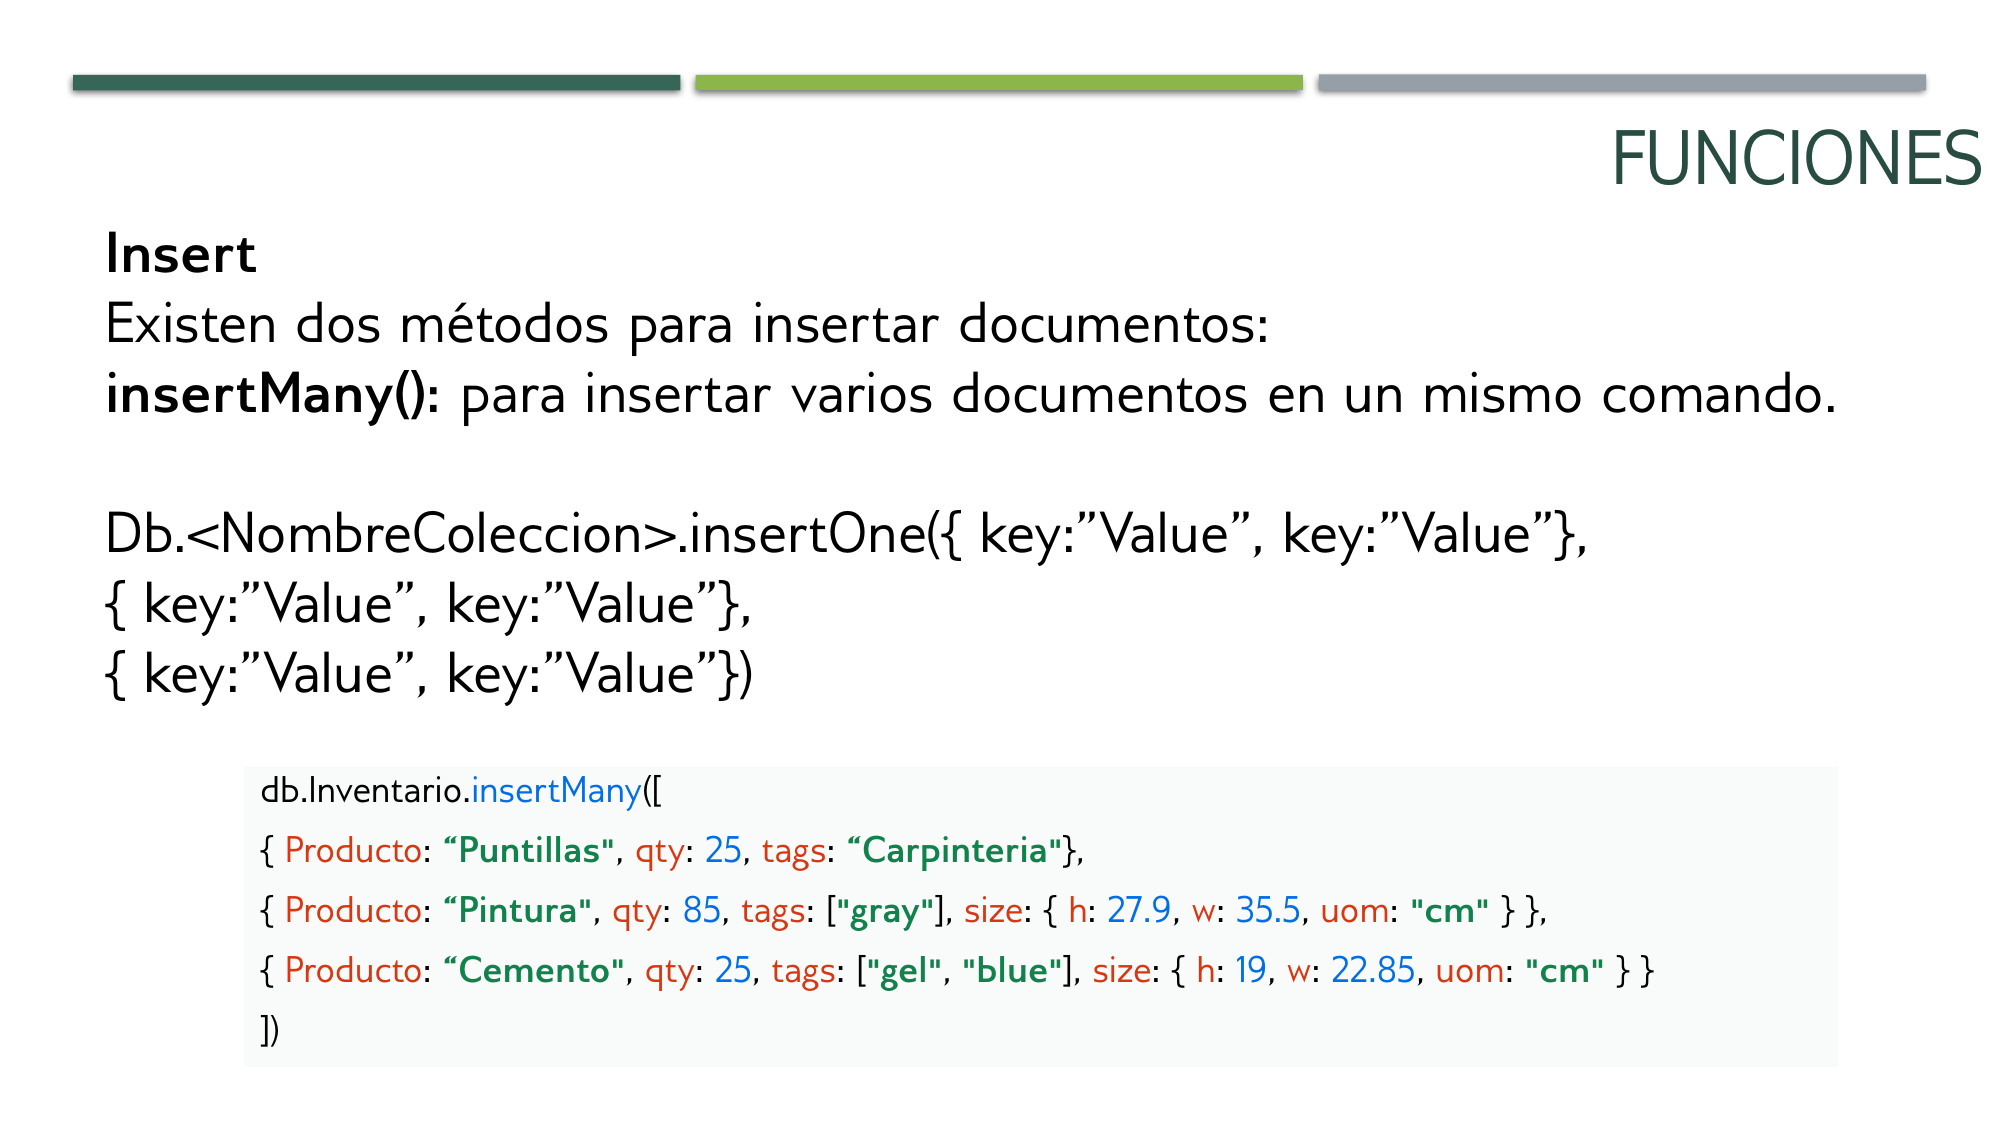

Funciones
Insert
Existen dos métodos para insertar documentos:
insertMany(): para insertar varios documentos en un mismo comando.

Db.<NombreColeccion>.insertOne({ key:”Value”, key:”Value”},
{ key:”Value”, key:”Value”},
{ key:”Value”, key:”Value”})

| db.Inventario.insertMany([ |
| --- |
| { Producto: “Puntillas", qty: 25, tags: “Carpinteria"}, |
| { Producto: “Pintura", qty: 85, tags: ["gray"], size: { h: 27.9, w: 35.5, uom: "cm" } }, |
| { Producto: “Cemento", qty: 25, tags: ["gel", "blue"], size: { h: 19, w: 22.85, uom: "cm" } } |
| ]) |